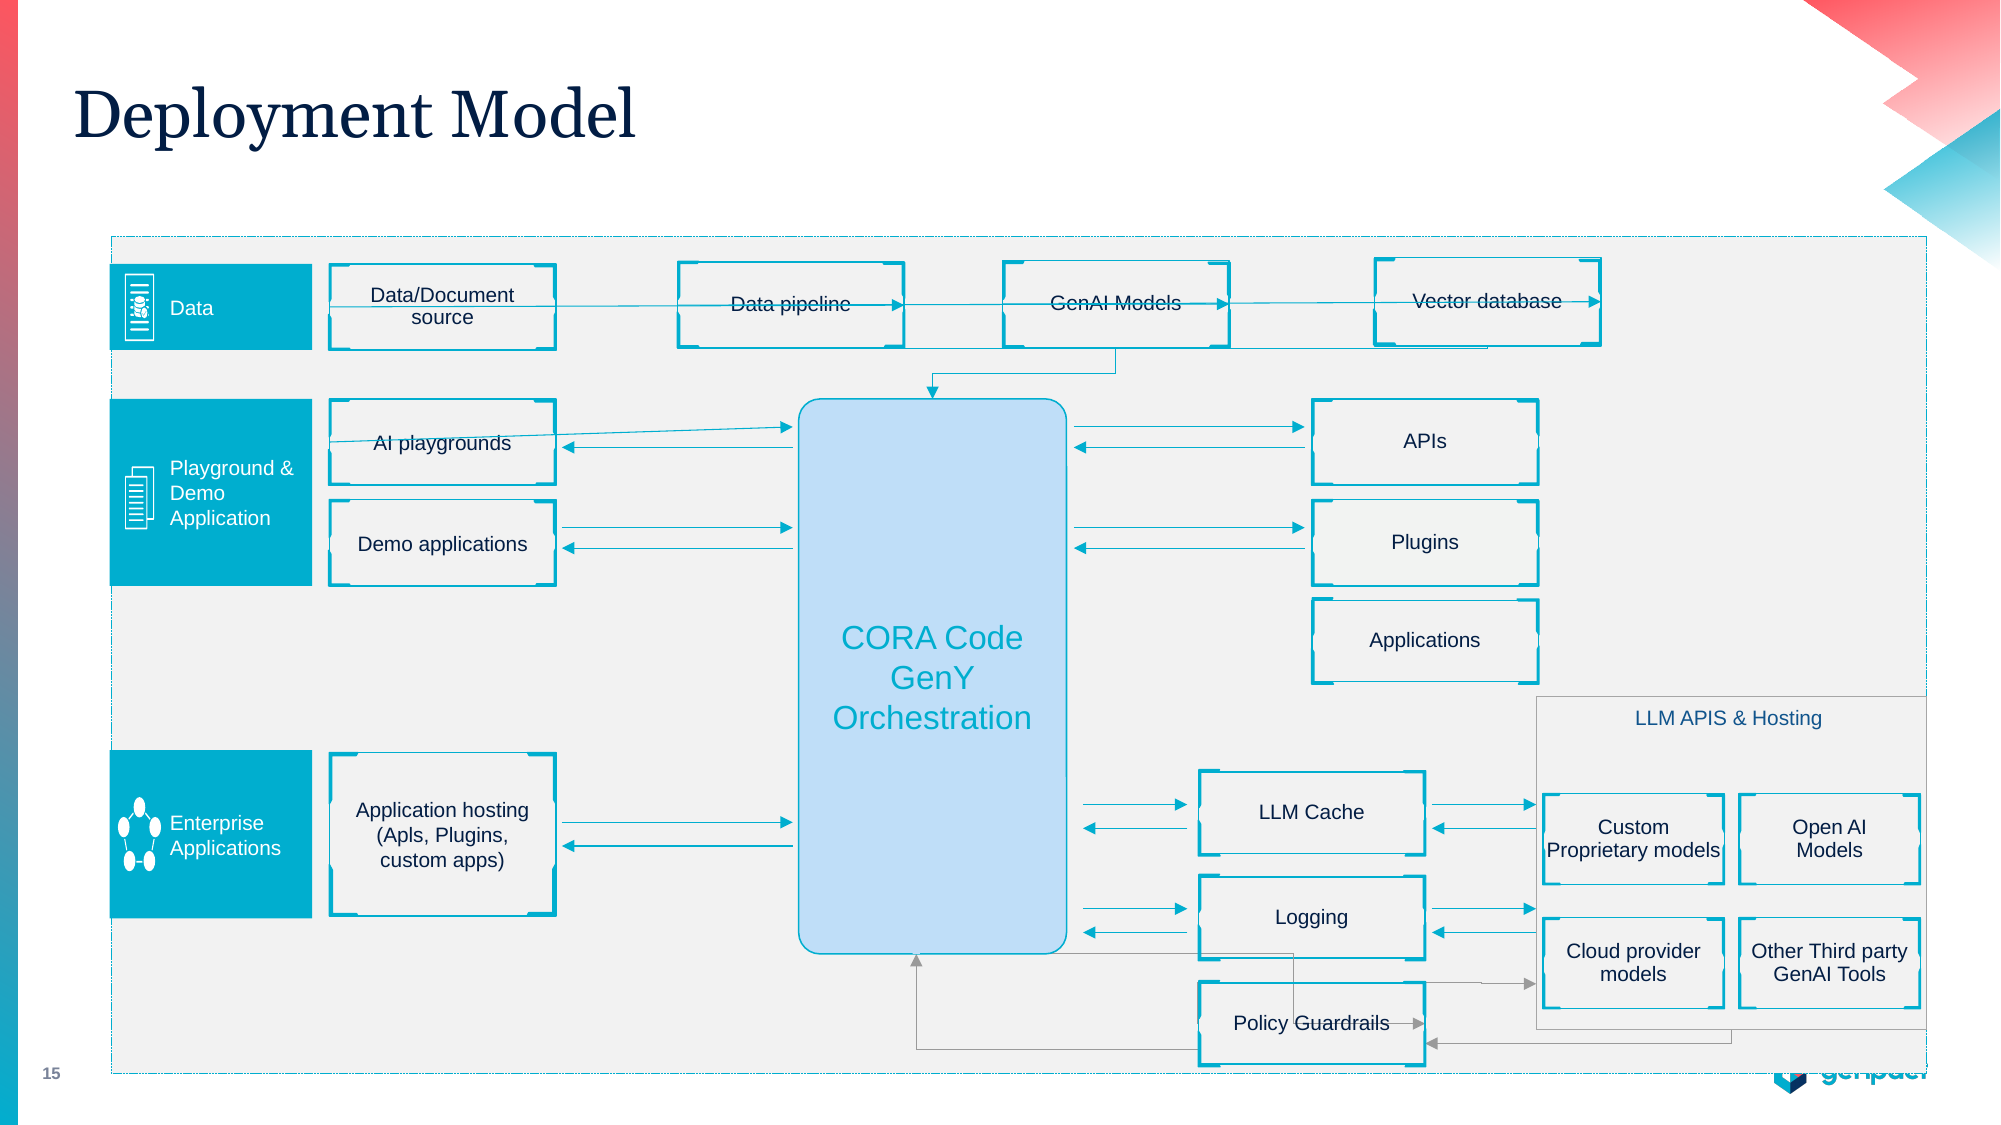

# Deployment Model

Vector database

GenAI Models

Data pipeline
Data

Data/Document
source
Playground &
Demo
Application

AI playgrounds
CORA Code
GenY
Orchestration

APIs

Demo applications

Plugins

Applications

LLM APIS & Hosting
Enterprise
Applications
Application hosting (Apls, Plugins,
custom apps)

LLM Cache

Custom
Proprietary models
Open AI
Models

Logging
Other Third party GenAI Tools
Cloud provider
models

Policy Guardrails